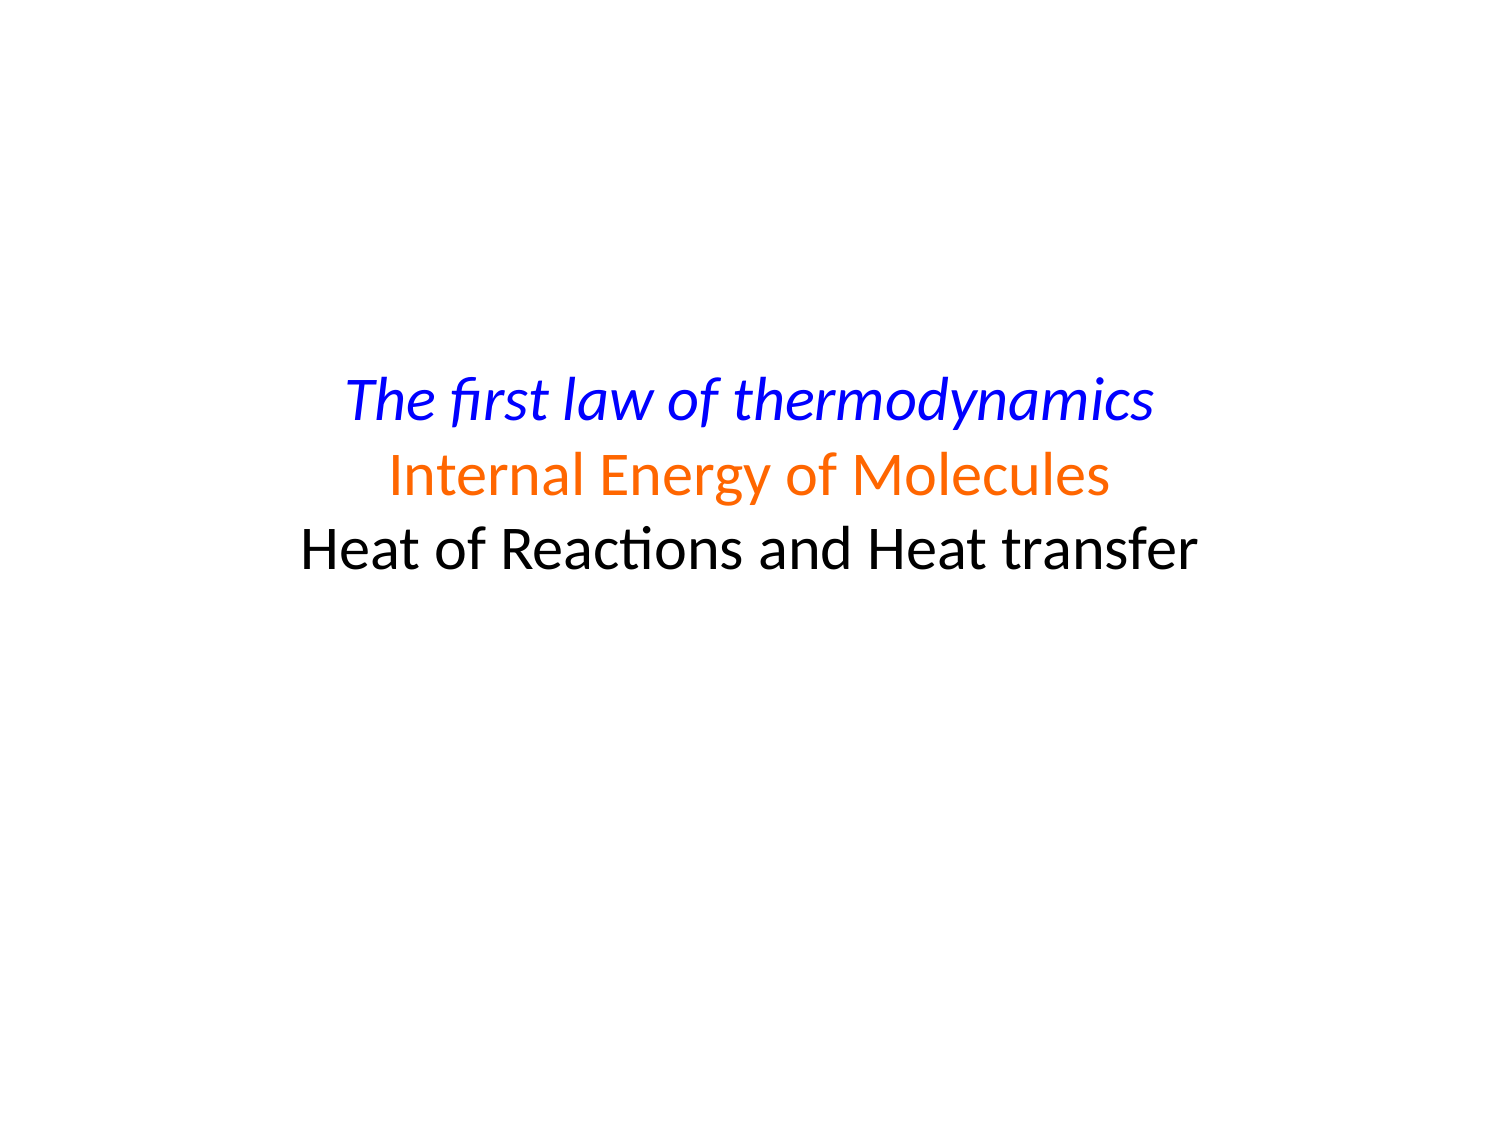

# The first law of thermodynamics Internal Energy of Molecules Heat of Reactions and Heat transfer